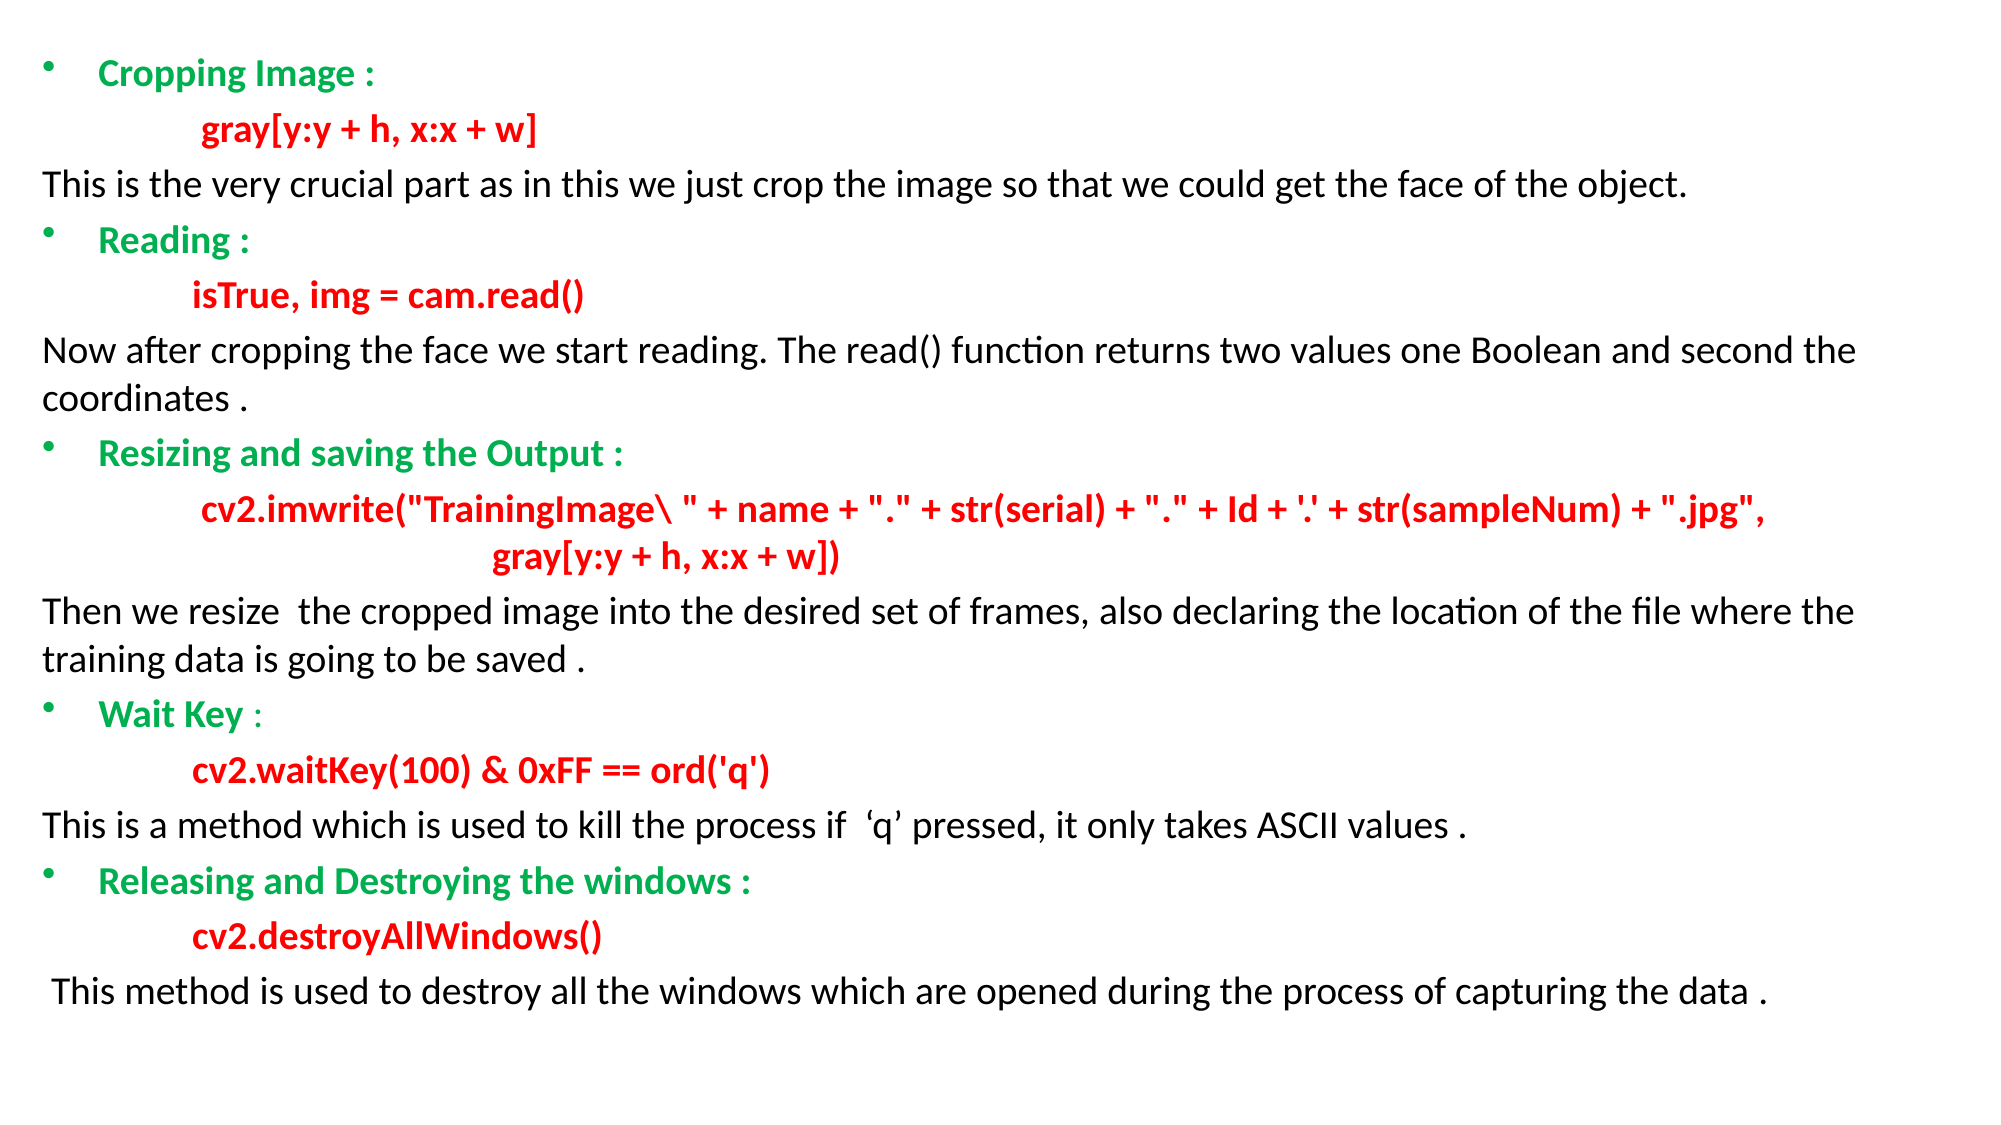

Cropping Image :
	 gray[y:y + h, x:x + w]
This is the very crucial part as in this we just crop the image so that we could get the face of the object.
Reading :
	isTrue, img = cam.read()
Now after cropping the face we start reading. The read() function returns two values one Boolean and second the coordinates .
Resizing and saving the Output :
	 cv2.imwrite("TrainingImage\ " + name + "." + str(serial) + "." + Id + '.' + str(sampleNum) + ".jpg", 				gray[y:y + h, x:x + w])
Then we resize  the cropped image into the desired set of frames, also declaring the location of the file where the training data is going to be saved .
Wait Key :
	cv2.waitKey(100) & 0xFF == ord('q')
This is a method which is used to kill the process if  ‘q’ pressed, it only takes ASCII values .
Releasing and Destroying the windows :
	cv2.destroyAllWindows()
 This method is used to destroy all the windows which are opened during the process of capturing the data .